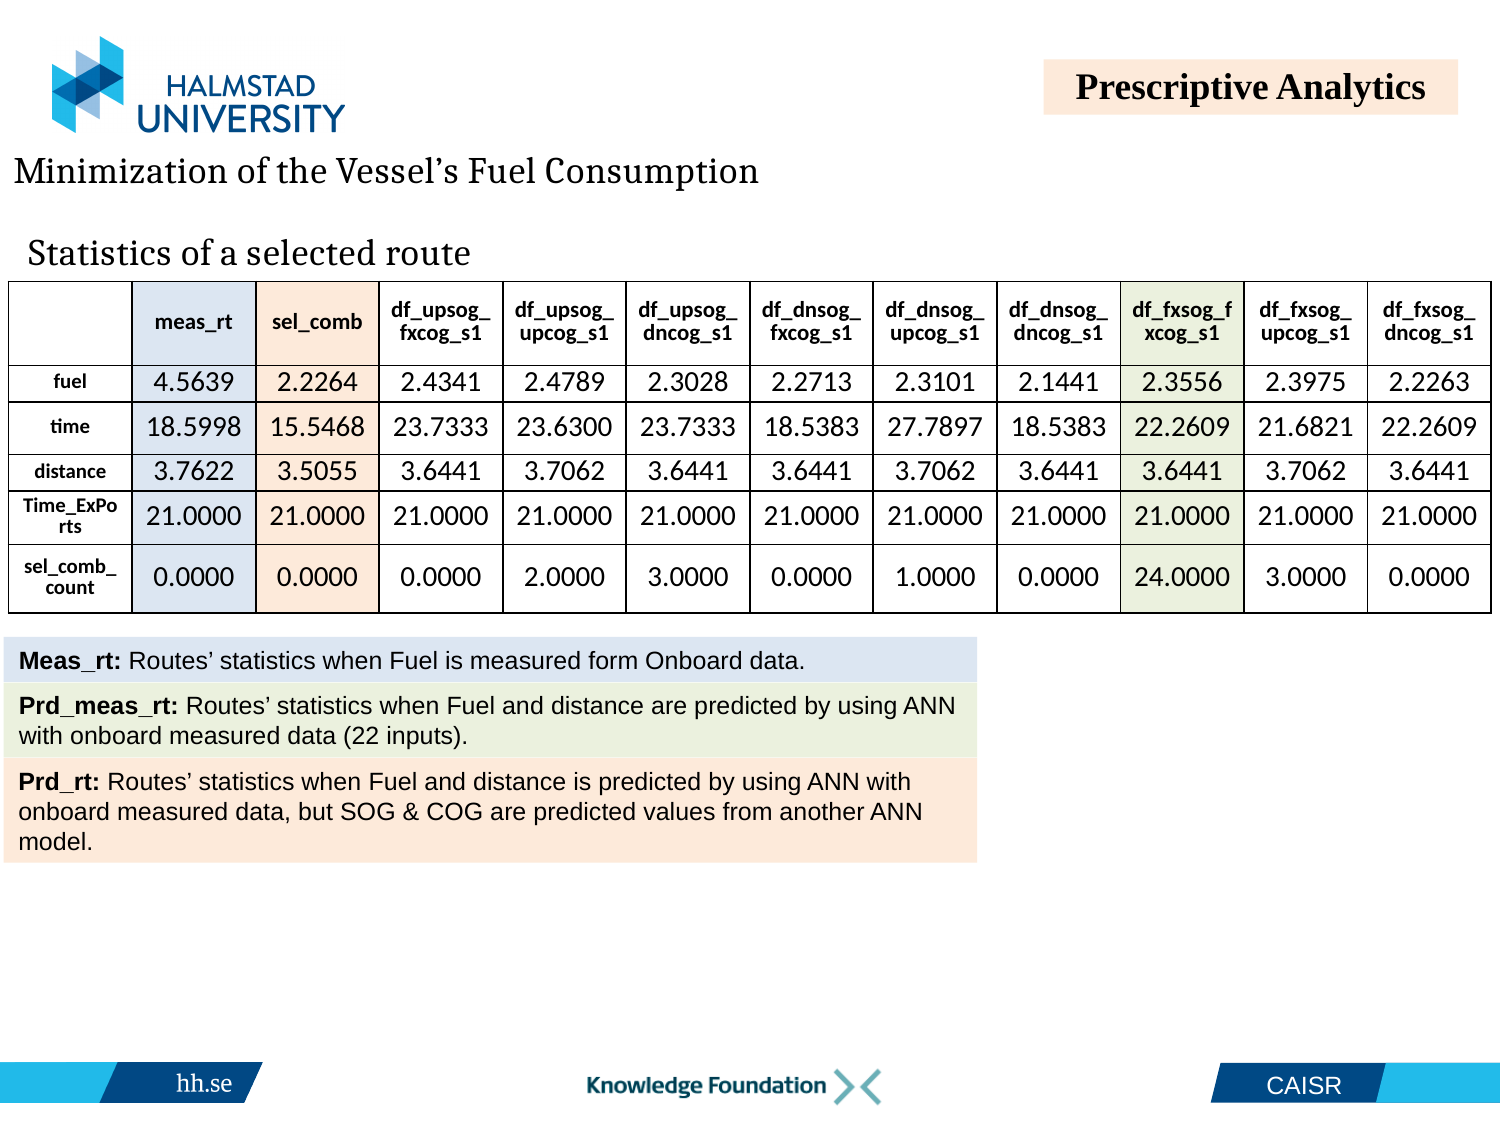

Prescriptive Analytics
Minimization of the Vessel’s Fuel Consumption
Statistics of a selected route
|  | meas\_rt | sel\_comb | df\_upsog\_fxcog\_s1 | df\_upsog\_upcog\_s1 | df\_upsog\_dncog\_s1 | df\_dnsog\_fxcog\_s1 | df\_dnsog\_upcog\_s1 | df\_dnsog\_dncog\_s1 | df\_fxsog\_fxcog\_s1 | df\_fxsog\_upcog\_s1 | df\_fxsog\_dncog\_s1 |
| --- | --- | --- | --- | --- | --- | --- | --- | --- | --- | --- | --- |
| fuel | 4.5639 | 2.2264 | 2.4341 | 2.4789 | 2.3028 | 2.2713 | 2.3101 | 2.1441 | 2.3556 | 2.3975 | 2.2263 |
| time | 18.5998 | 15.5468 | 23.7333 | 23.6300 | 23.7333 | 18.5383 | 27.7897 | 18.5383 | 22.2609 | 21.6821 | 22.2609 |
| distance | 3.7622 | 3.5055 | 3.6441 | 3.7062 | 3.6441 | 3.6441 | 3.7062 | 3.6441 | 3.6441 | 3.7062 | 3.6441 |
| Time\_ExPorts | 21.0000 | 21.0000 | 21.0000 | 21.0000 | 21.0000 | 21.0000 | 21.0000 | 21.0000 | 21.0000 | 21.0000 | 21.0000 |
| sel\_comb\_count | 0.0000 | 0.0000 | 0.0000 | 2.0000 | 3.0000 | 0.0000 | 1.0000 | 0.0000 | 24.0000 | 3.0000 | 0.0000 |
Meas_rt: Routes’ statistics when Fuel is measured form Onboard data.
Prd_meas_rt: Routes’ statistics when Fuel and distance are predicted by using ANN with onboard measured data (22 inputs).
Prd_rt: Routes’ statistics when Fuel and distance is predicted by using ANN with onboard measured data, but SOG & COG are predicted values from another ANN model.